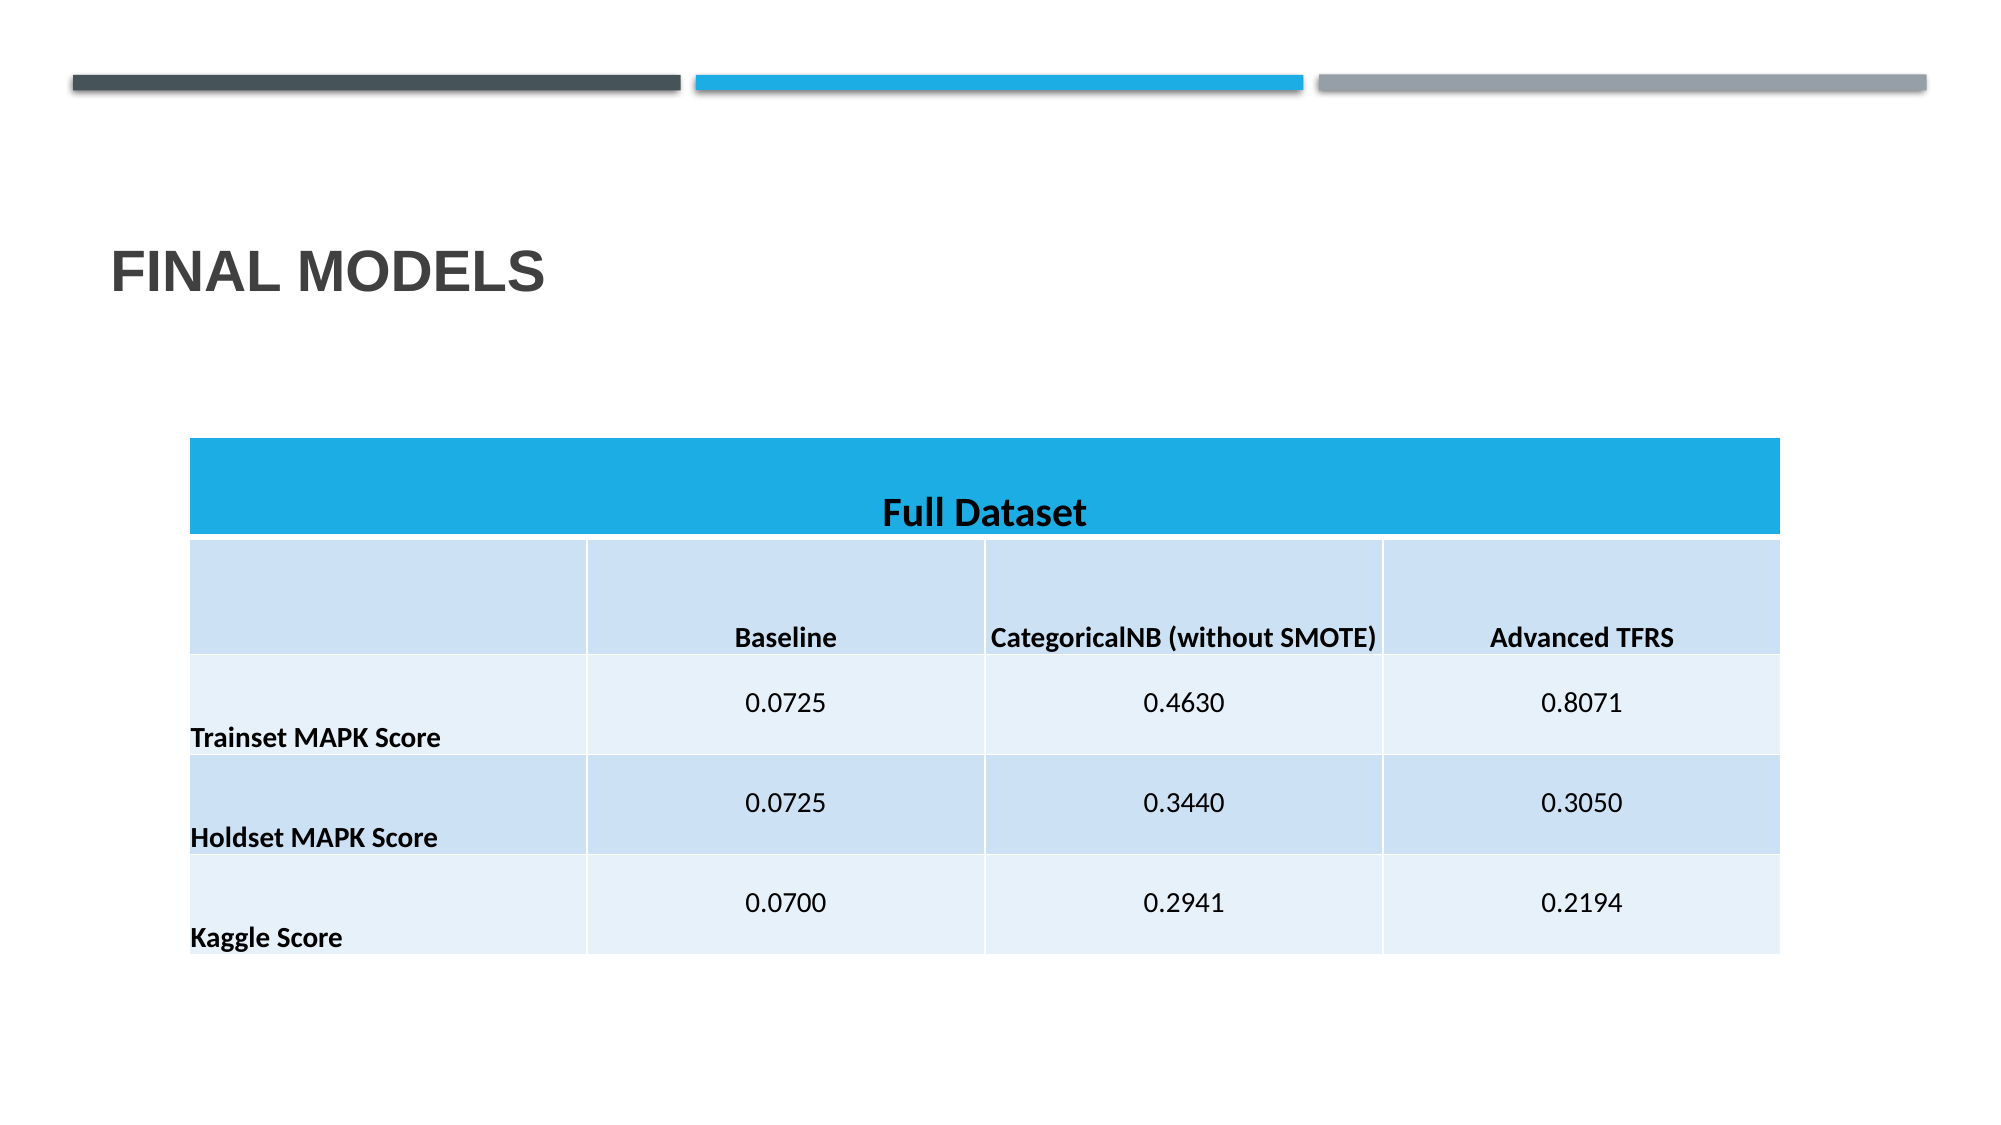

# FINAL MODELS
| Full Dataset | Full Dataset |  |  |
| --- | --- | --- | --- |
|  | Baseline | CategoricalNB (without SMOTE) | Advanced TFRS |
| Trainset MAPK Score | 0.0725 | 0.4630 | 0.8071 |
| Holdset MAPK Score | 0.0725 | 0.3440 | 0.3050 |
| Kaggle Score | 0.0700 | 0.2941 | 0.2194 |